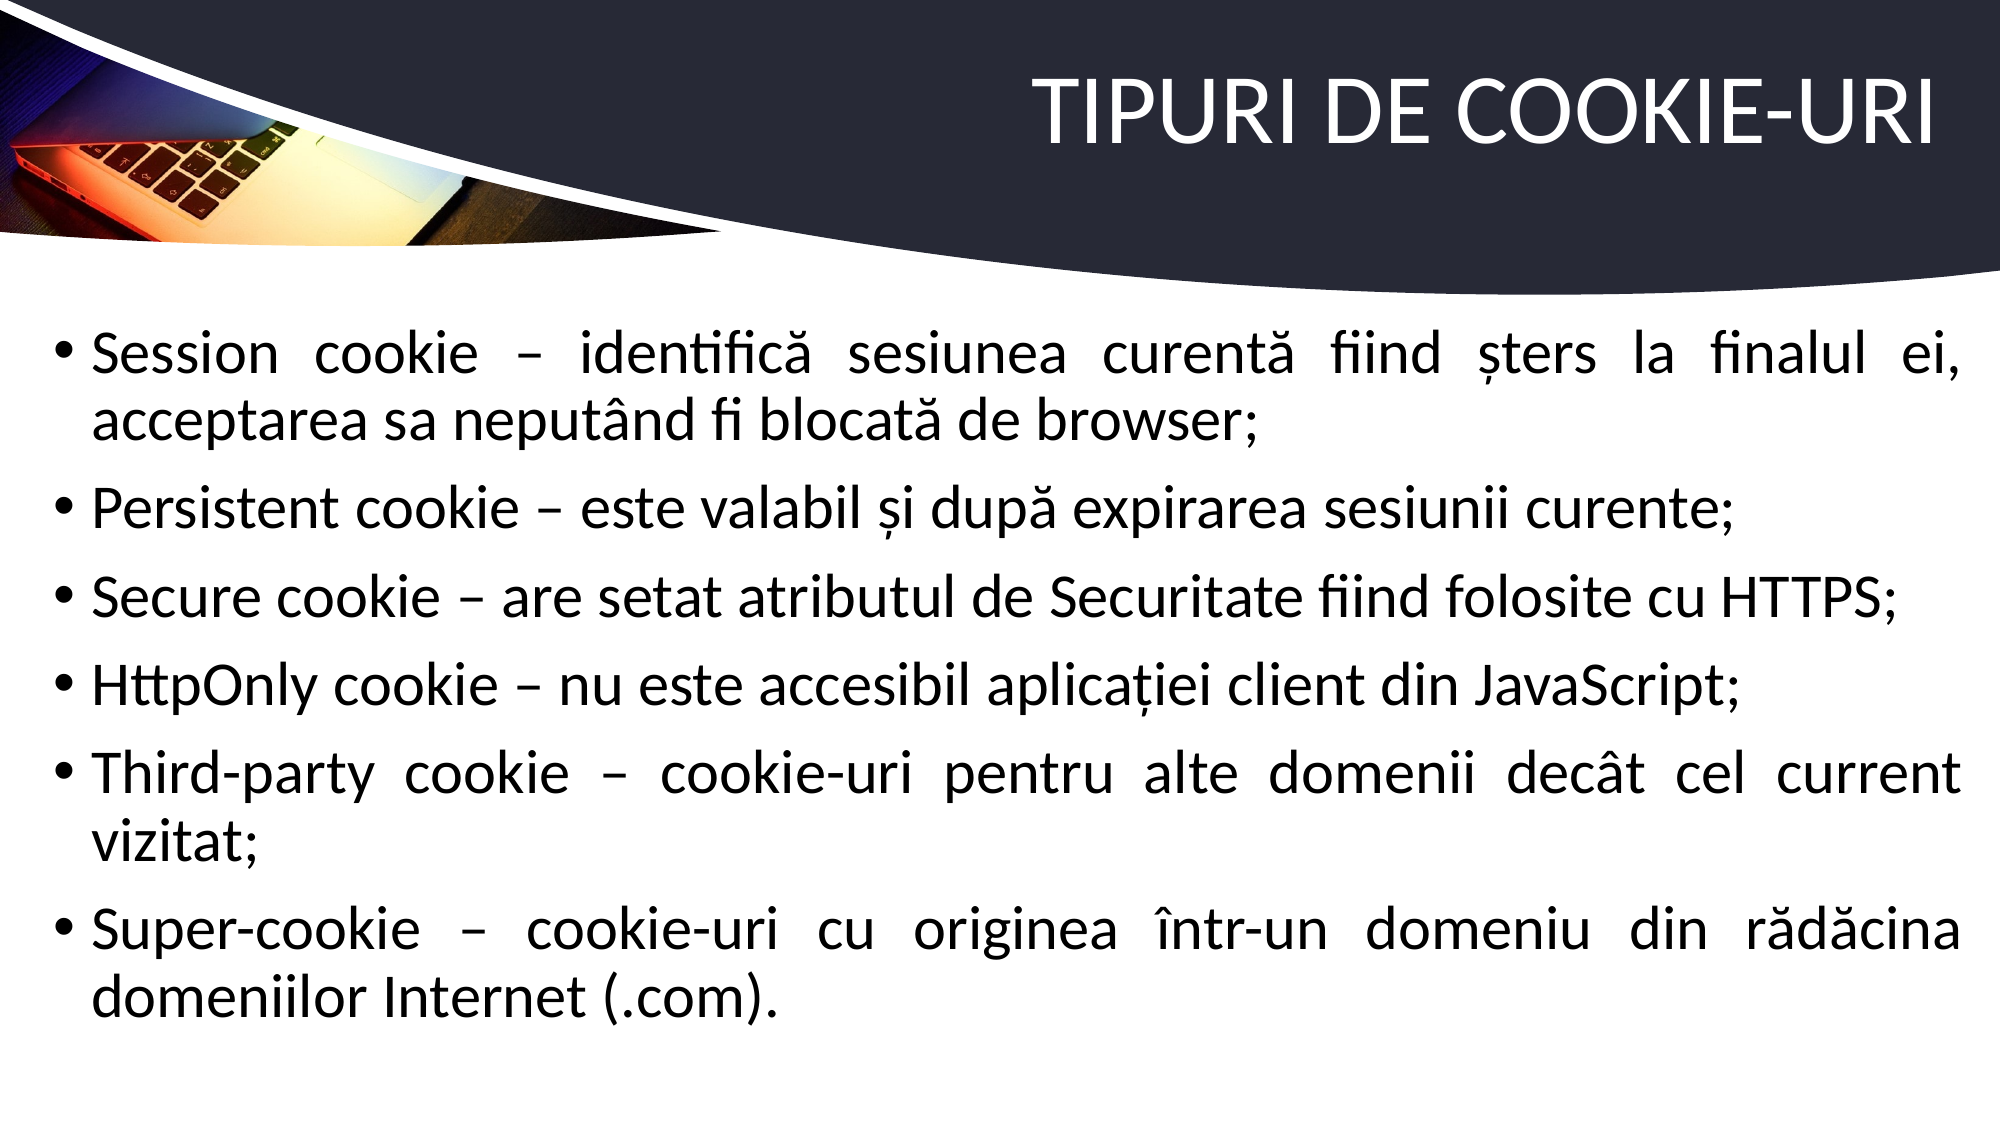

# Tipuri de cookie-uri
Session cookie – identifică sesiunea curentă fiind șters la finalul ei, acceptarea sa neputând fi blocată de browser;
Persistent cookie – este valabil și după expirarea sesiunii curente;
Secure cookie – are setat atributul de Securitate fiind folosite cu HTTPS;
HttpOnly cookie – nu este accesibil aplicației client din JavaScript;
Third-party cookie – cookie-uri pentru alte domenii decât cel current vizitat;
Super-cookie – cookie-uri cu originea într-un domeniu din rădăcina domeniilor Internet (.com).